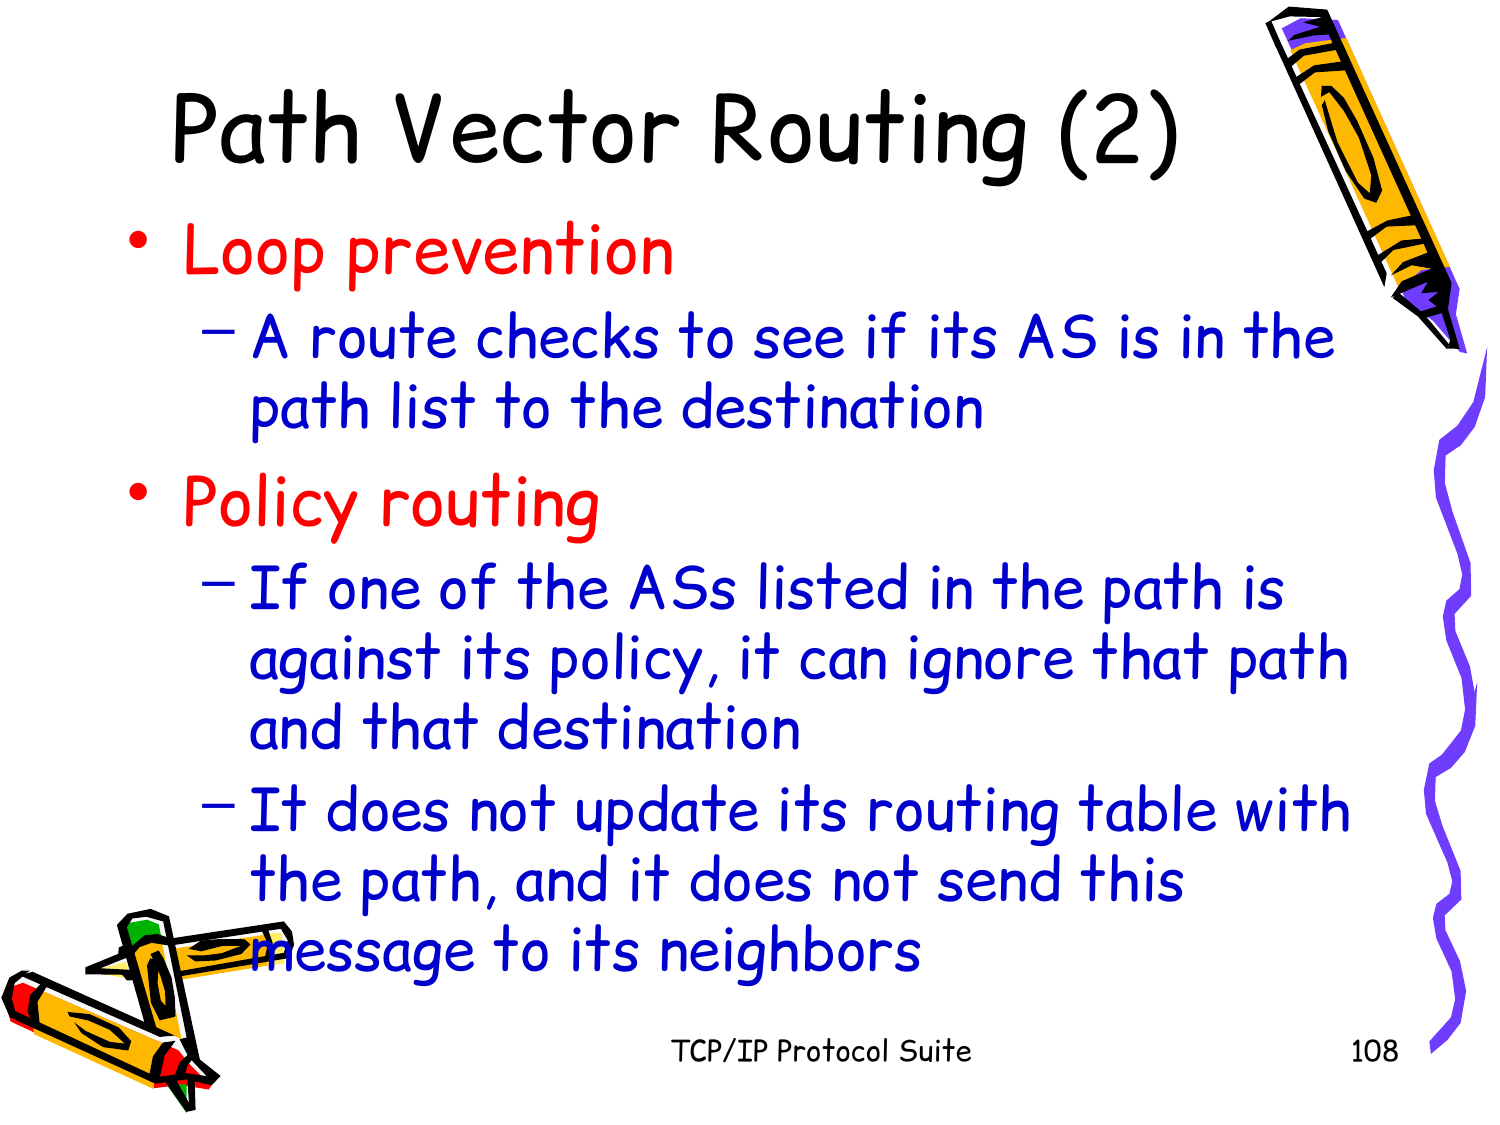

# Path Vector Routing (2)
Loop prevention
A route checks to see if its AS is in the path list to the destination
Policy routing
If one of the ASs listed in the path is against its policy, it can ignore that path and that destination
It does not update its routing table with the path, and it does not send this message to its neighbors
TCP/IP Protocol Suite
108